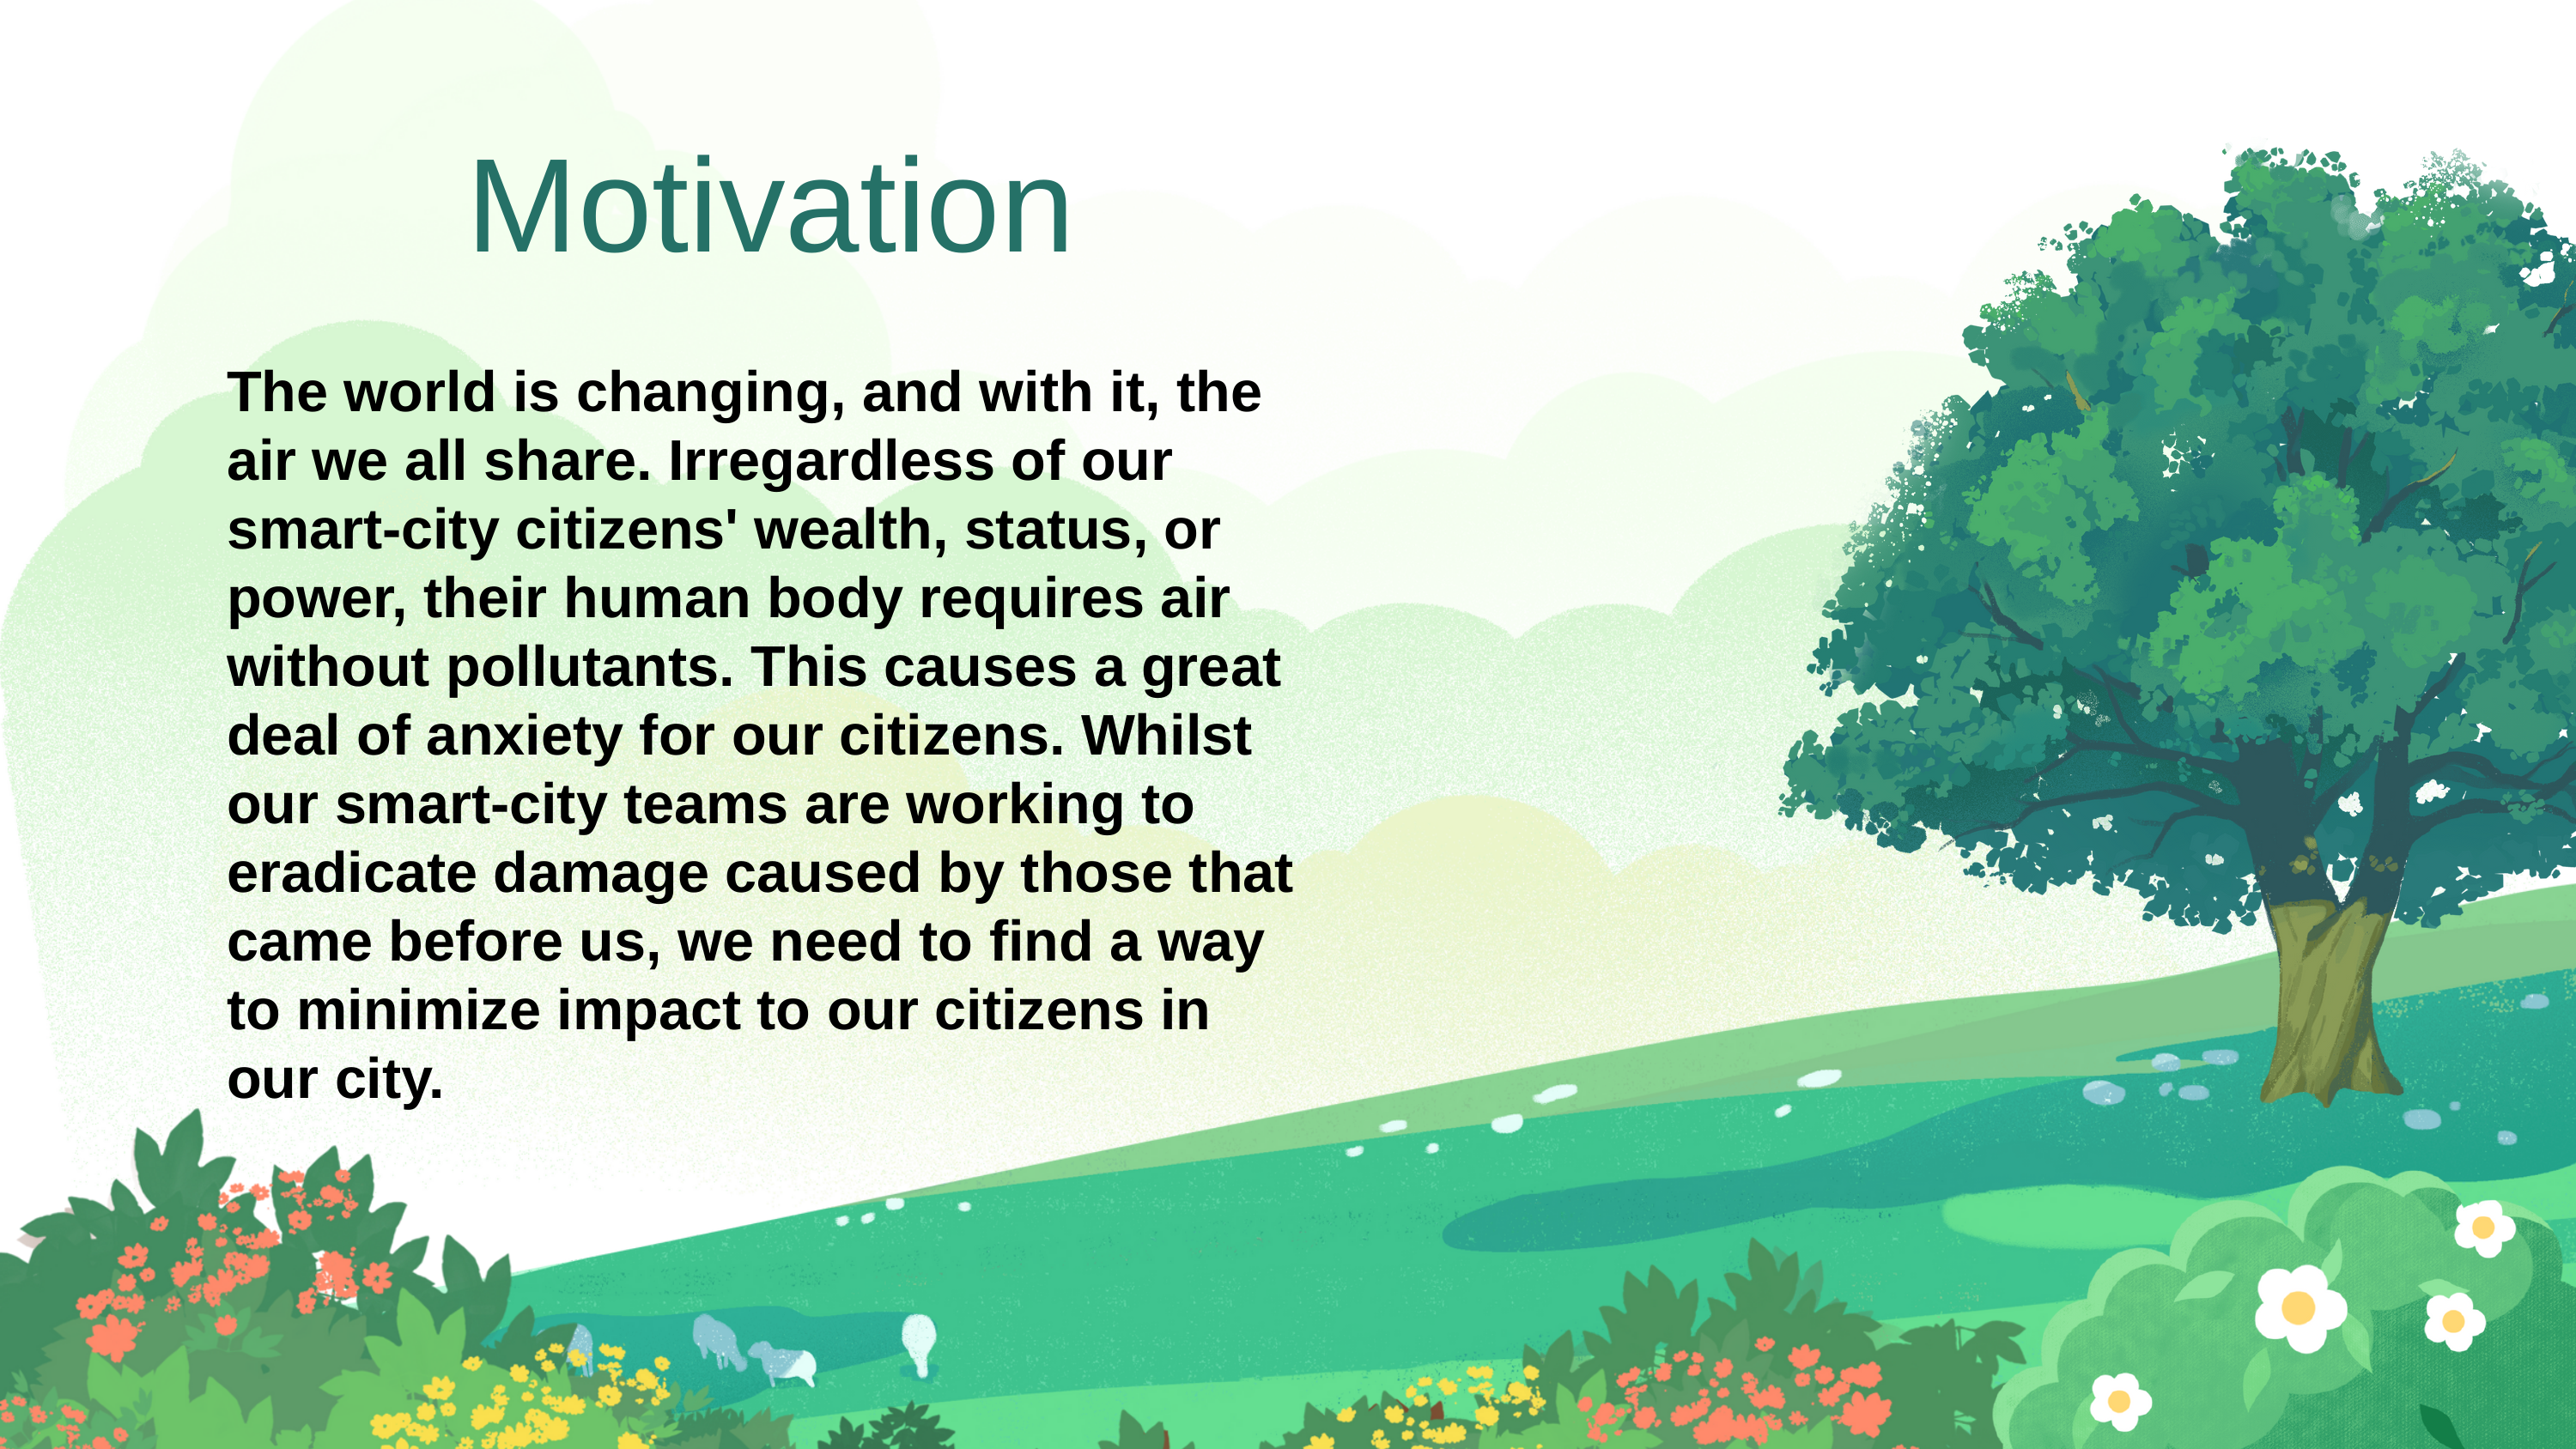

Motivation
The world is changing, and with it, the air we all share. Irregardless of our smart-city citizens' wealth, status, or power, their human body requires air without pollutants. This causes a great deal of anxiety for our citizens. Whilst our smart-city teams are working to eradicate damage caused by those that came before us, we need to find a way to minimize impact to our citizens in our city.